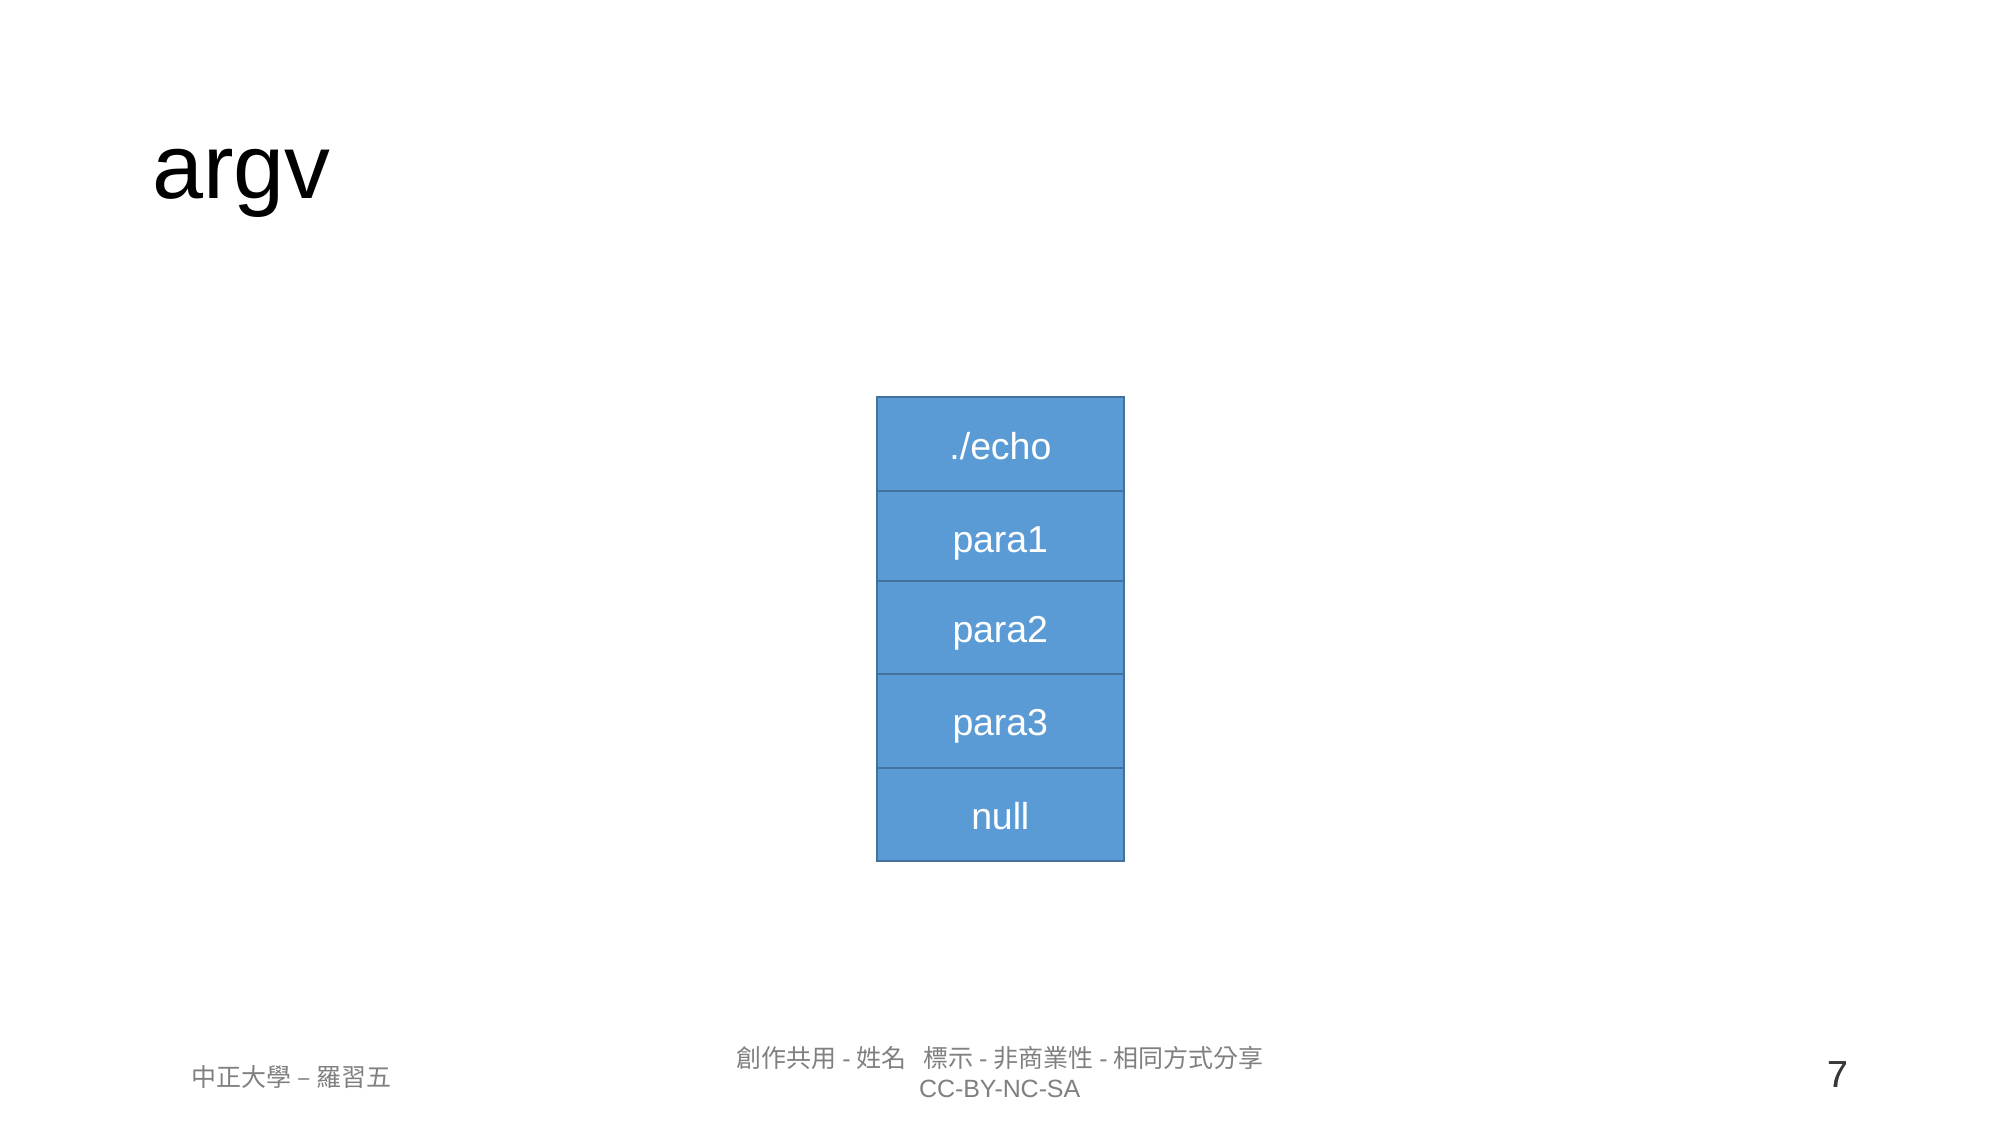

# argv

./echo
para1
para2
para3
null